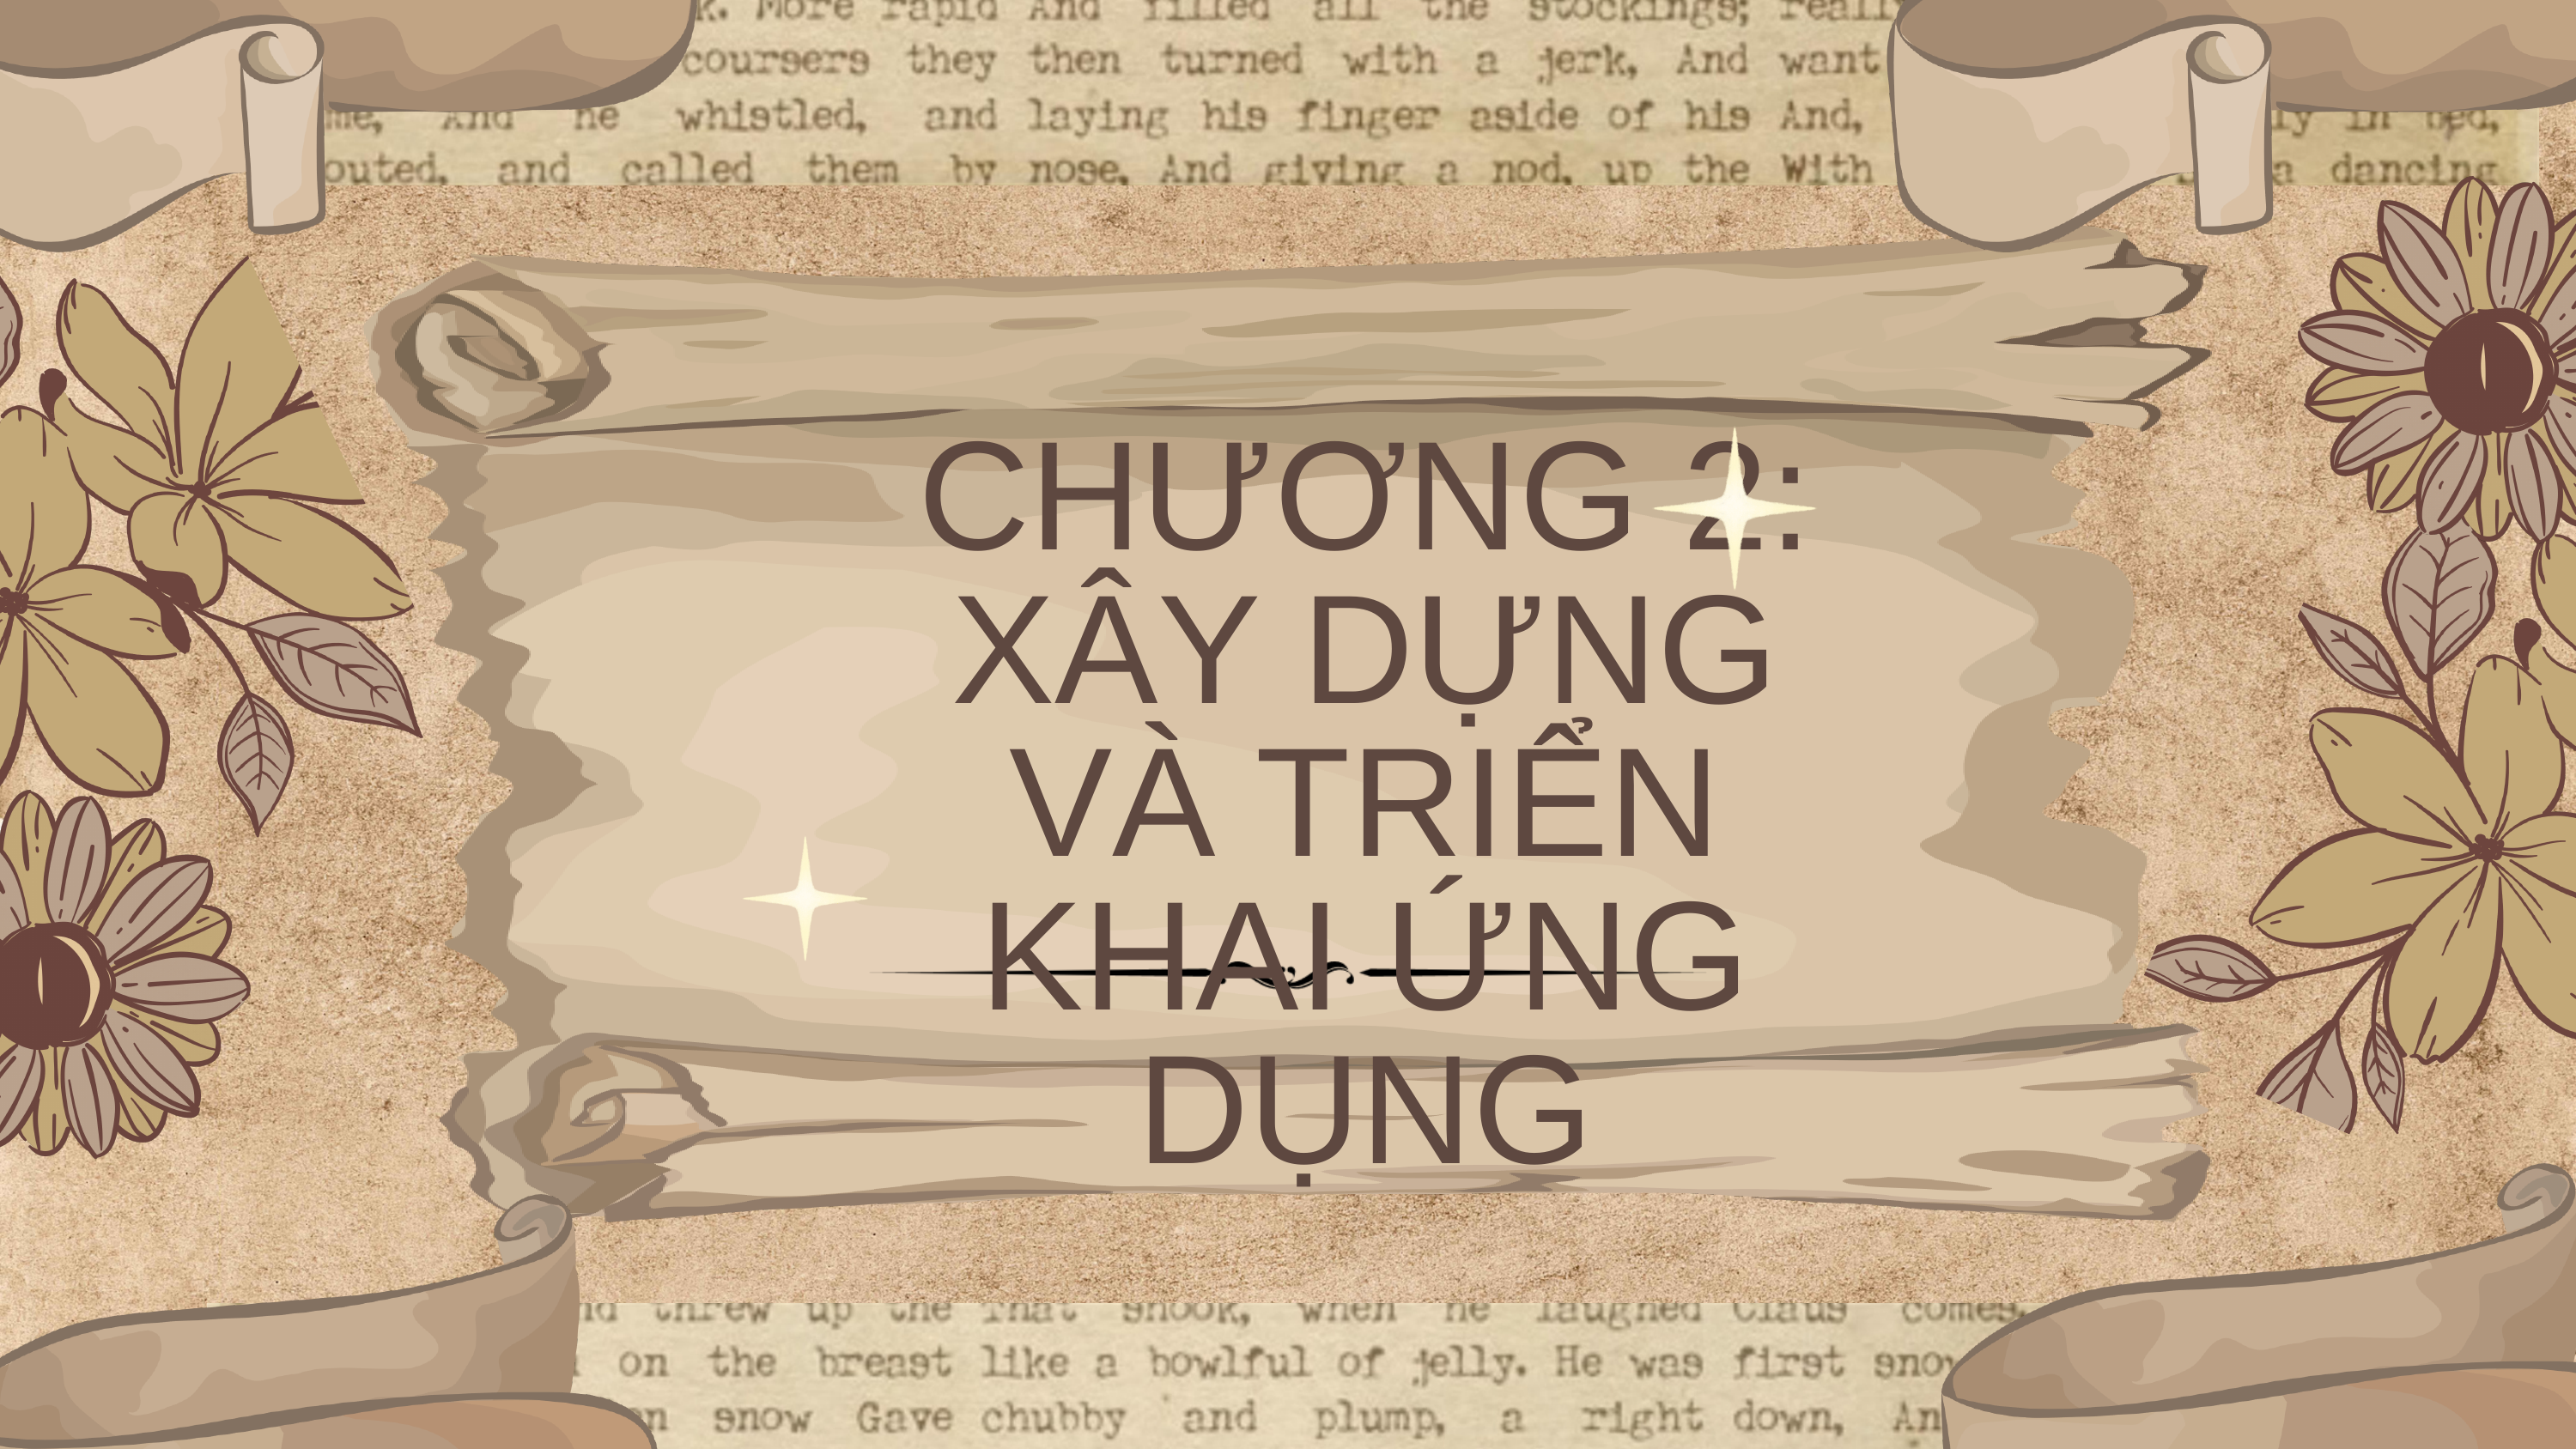

CHƯƠNG 2:
XÂY DỰNG VÀ TRIỂN KHAI ỨNG DỤNG